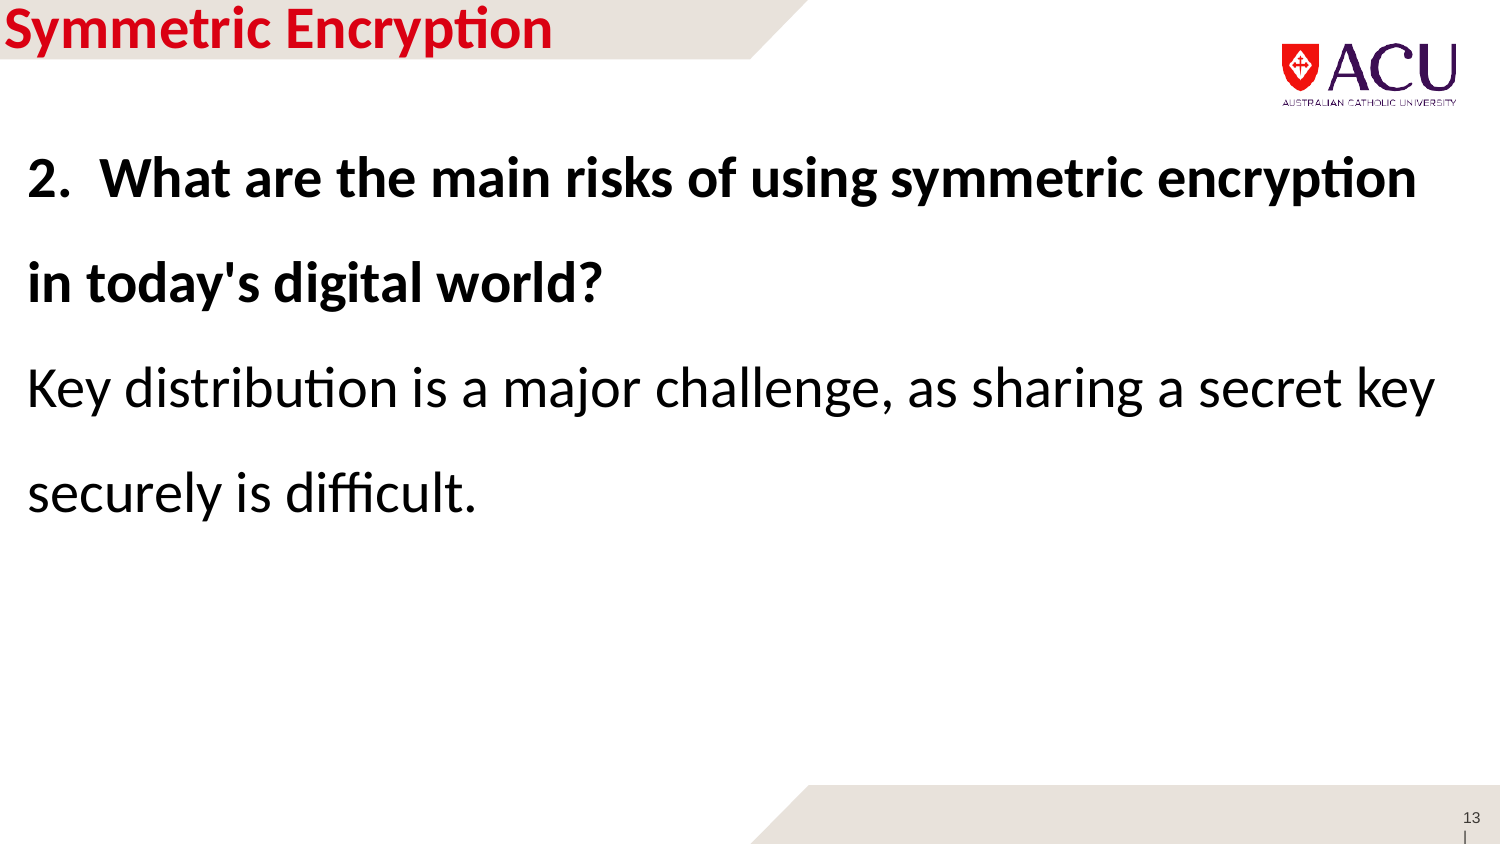

# Symmetric Encryption
2.  What are the main risks of using symmetric encryption in today's digital world?
Key distribution is a major challenge, as sharing a secret key securely is difficult.
13 |